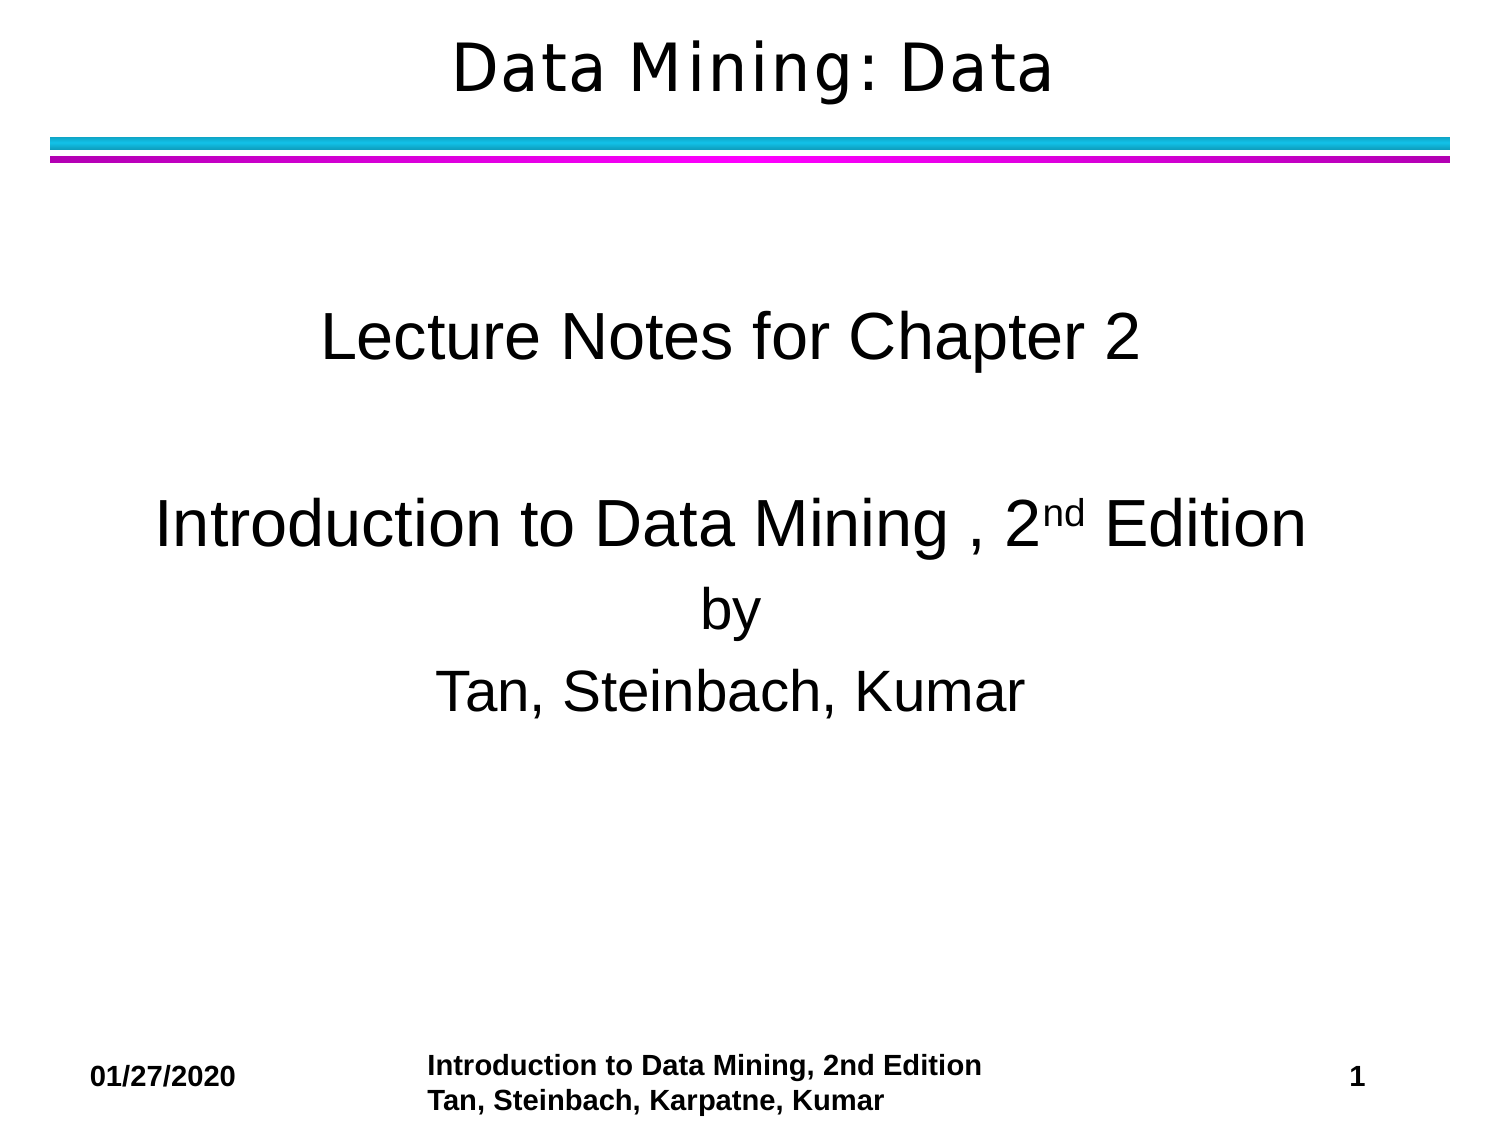

# Data Mining: Data
Lecture Notes for Chapter 2

Introduction to Data Mining , 2nd Edition
by
Tan, Steinbach, Kumar